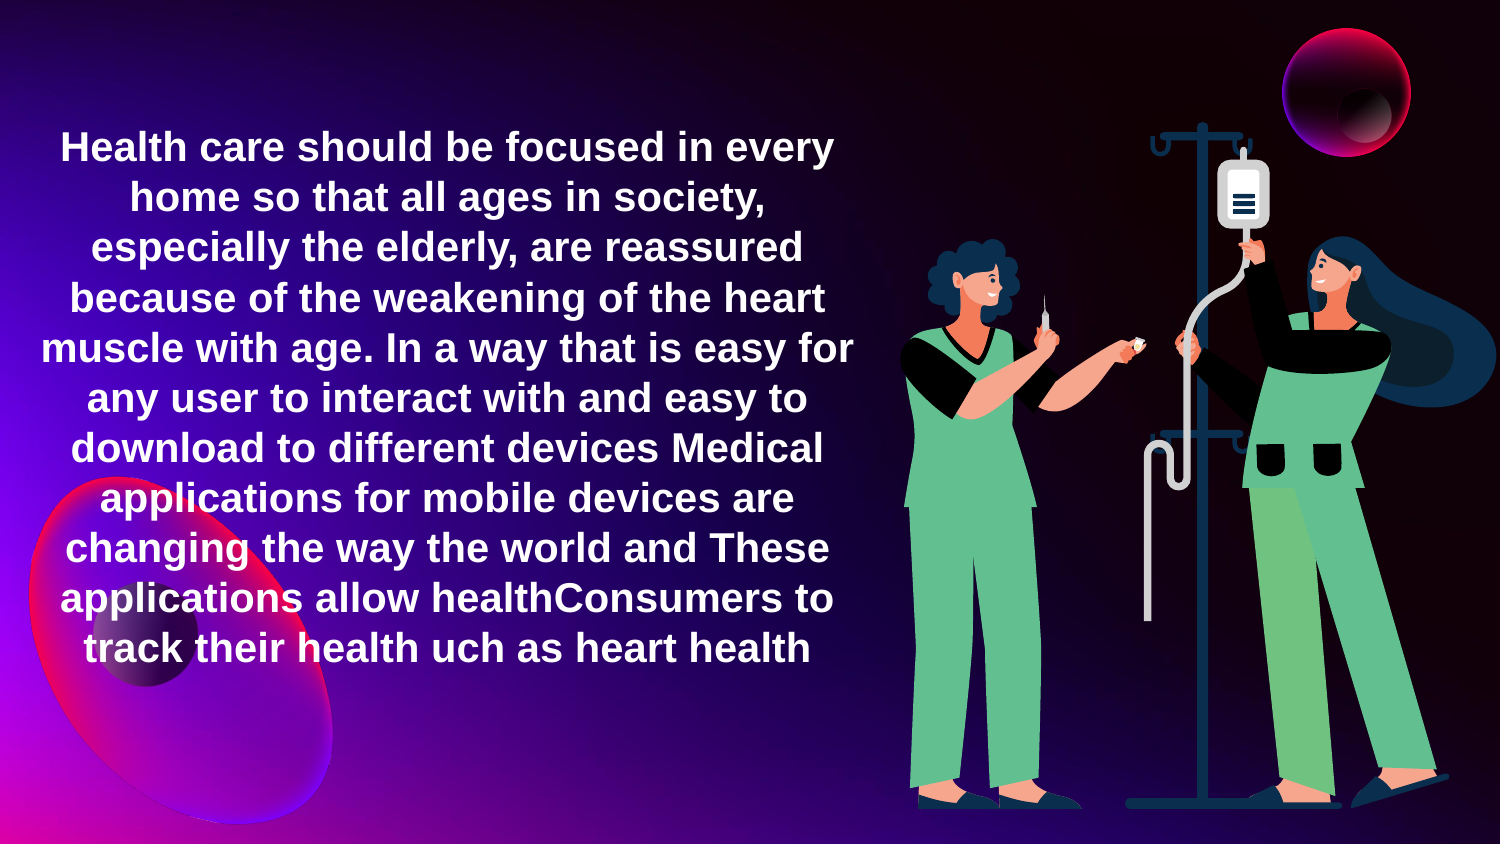

Health care should be focused in every home so that all ages in society, especially the elderly, are reassured because of the weakening of the heart muscle with age. In a way that is easy for any user to interact with and easy to download to different devices Medical applications for mobile devices are changing the way the world and These applications allow healthConsumers to track their health uch as heart health